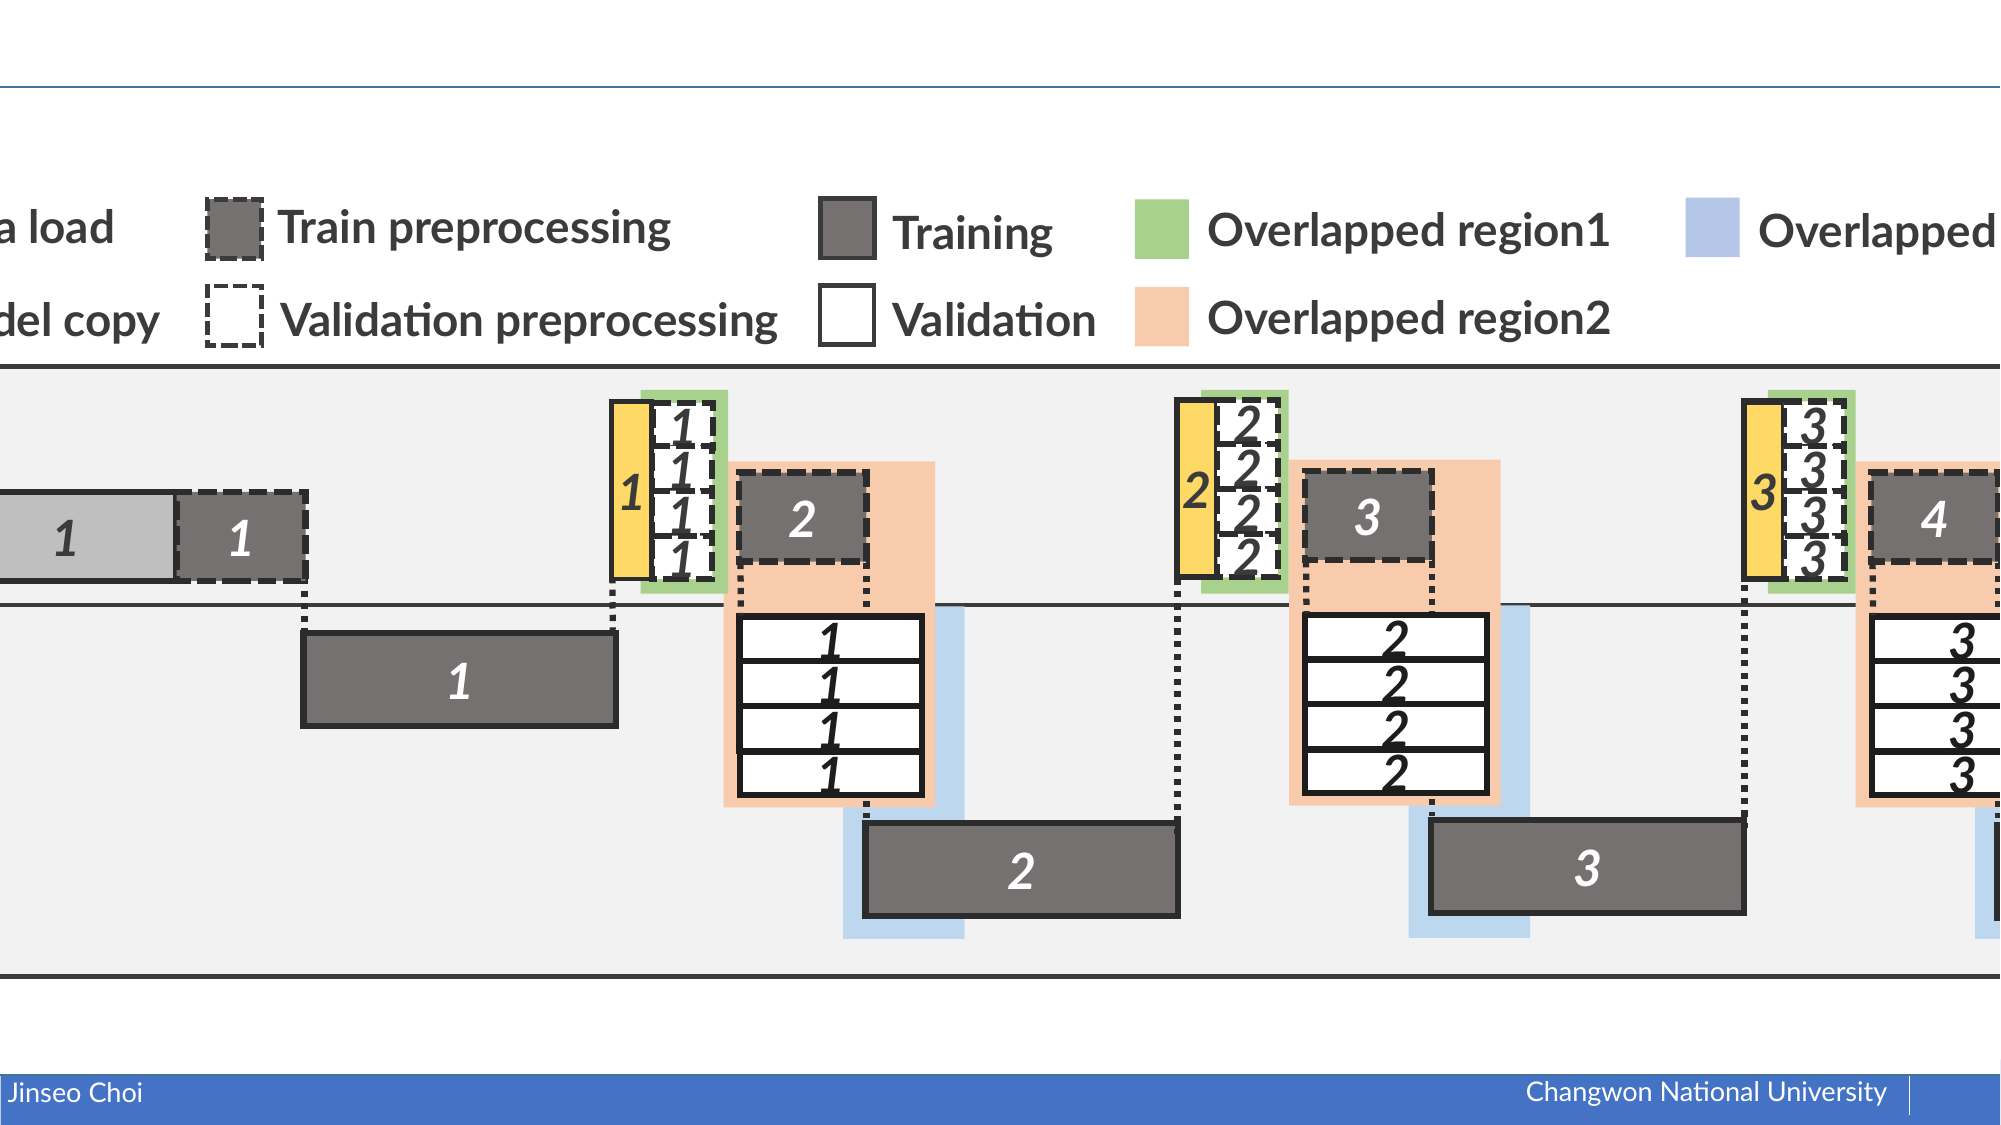

#

Data load
Train preprocessing

Overlapped region1
Overlapped region3
Training

Overlapped region2
Validation
Model copy
Validation preprocessing

CPU

2
2
1
3
3
1
2
1
3

3
2
4
2
1
3
1
1
2
1
3

2
1
3
GPU
1
2
1
3
2
1
3
2
1
3
3
2
4
146